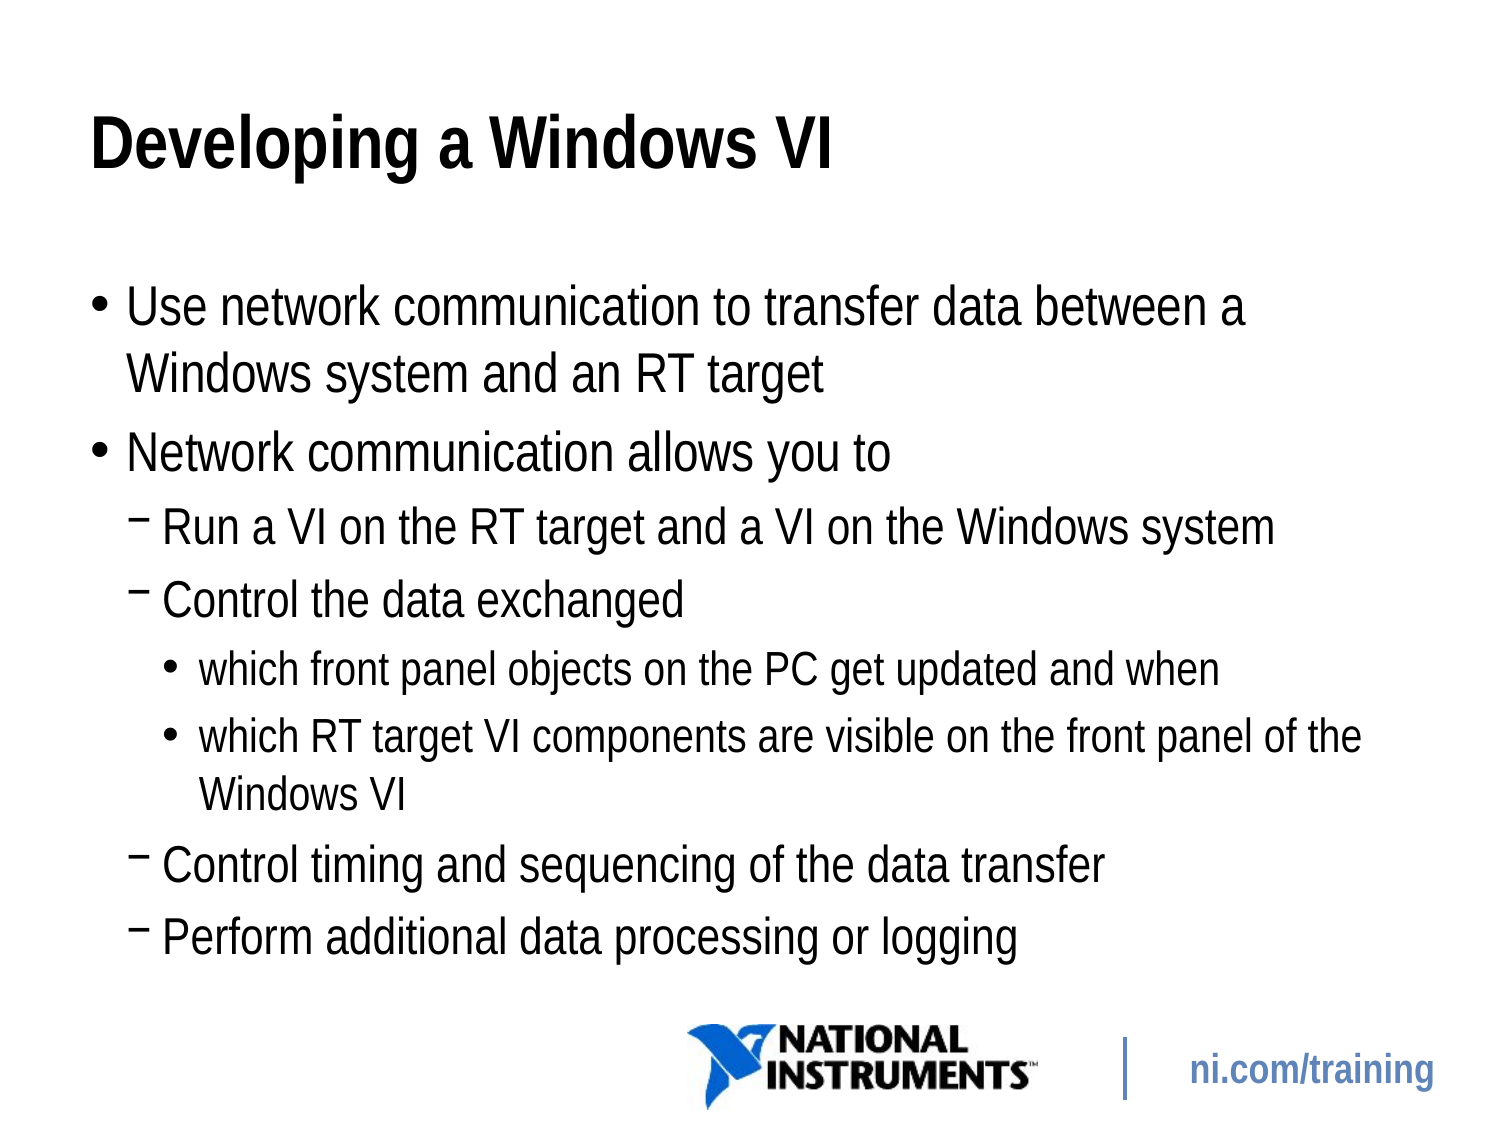

# Developing a Windows VI
Use network communication to transfer data between a Windows system and an RT target
Network communication allows you to
Run a VI on the RT target and a VI on the Windows system
Control the data exchanged
which front panel objects on the PC get updated and when
which RT target VI components are visible on the front panel of the Windows VI
Control timing and sequencing of the data transfer
Perform additional data processing or logging